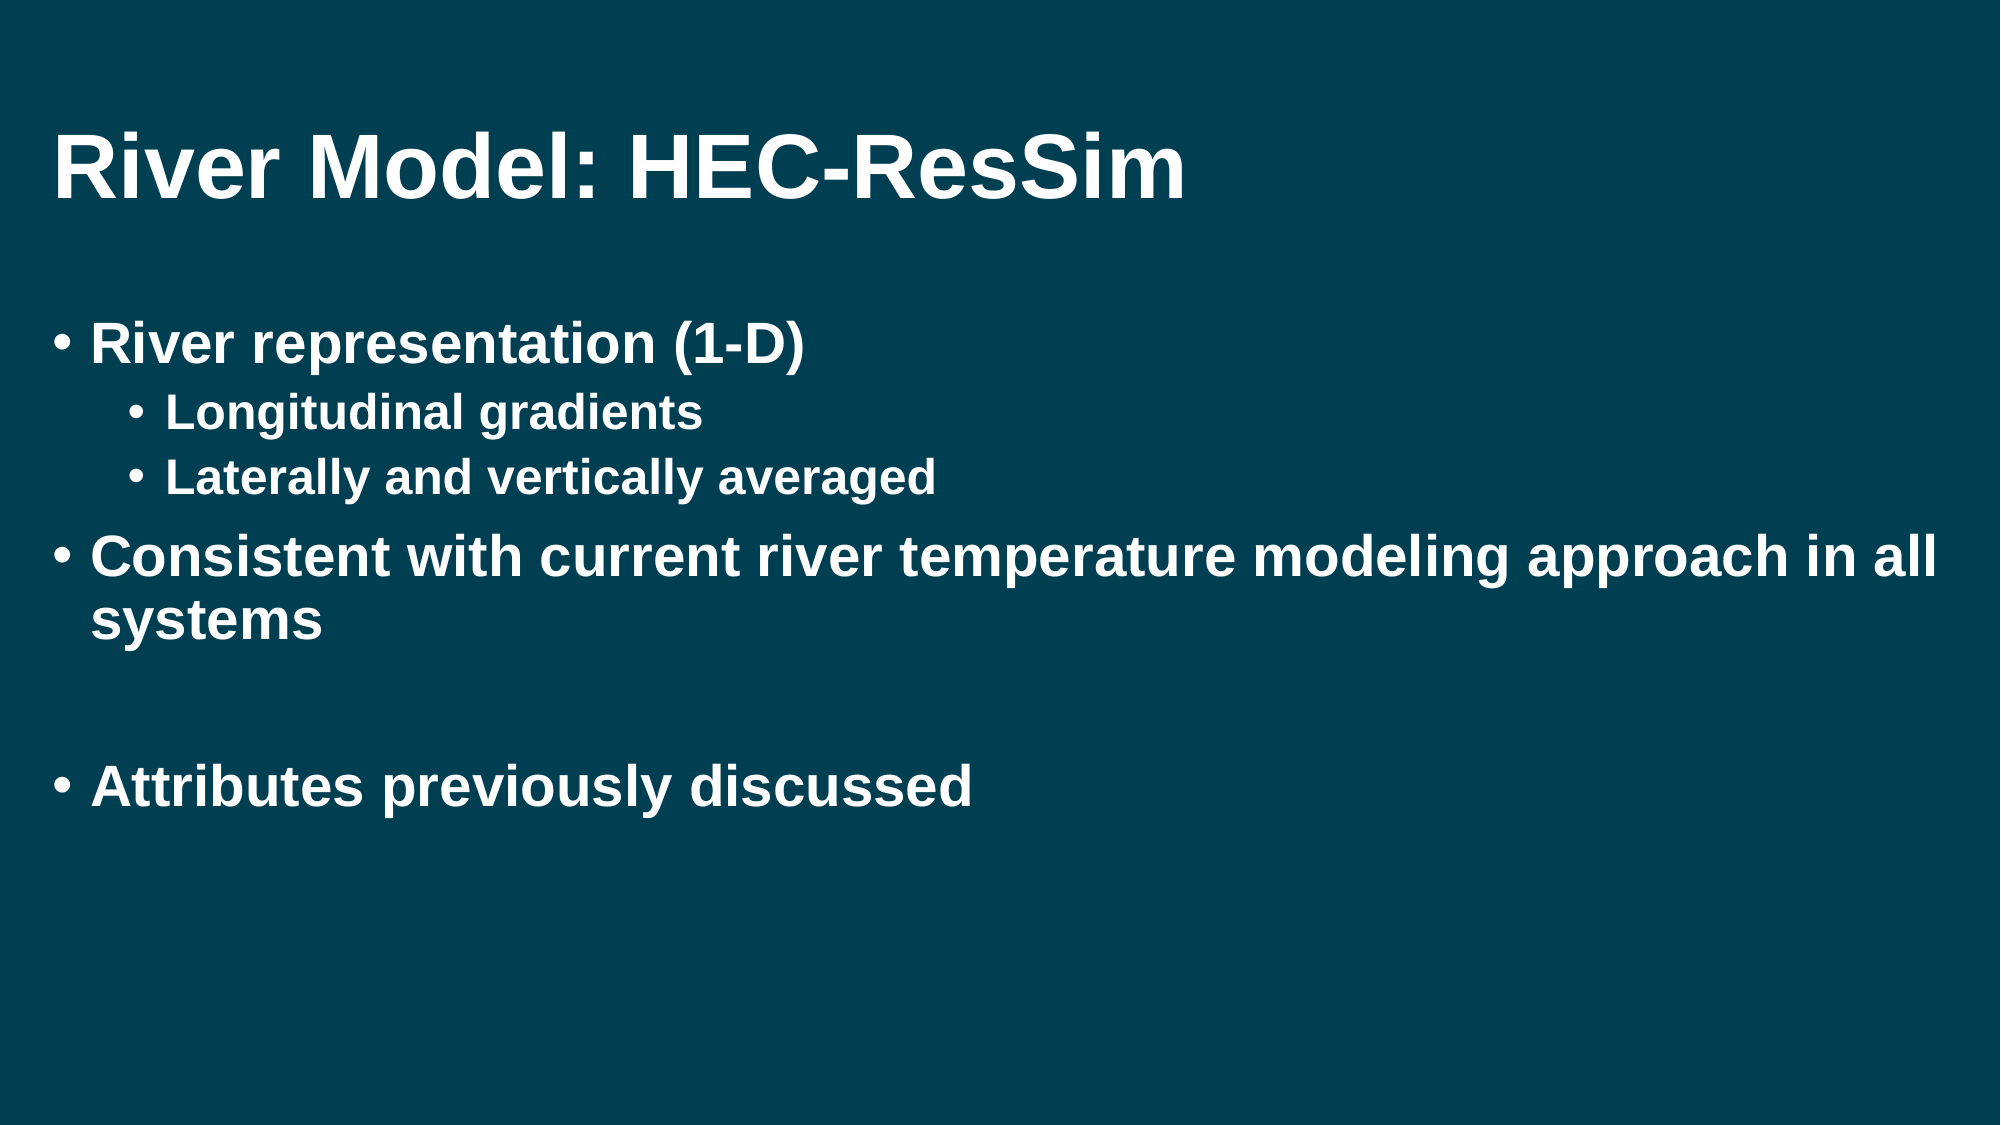

# River Model: HEC-ResSim
River representation (1-D)
Longitudinal gradients
Laterally and vertically averaged
Consistent with current river temperature modeling approach in all systems

Attributes previously discussed